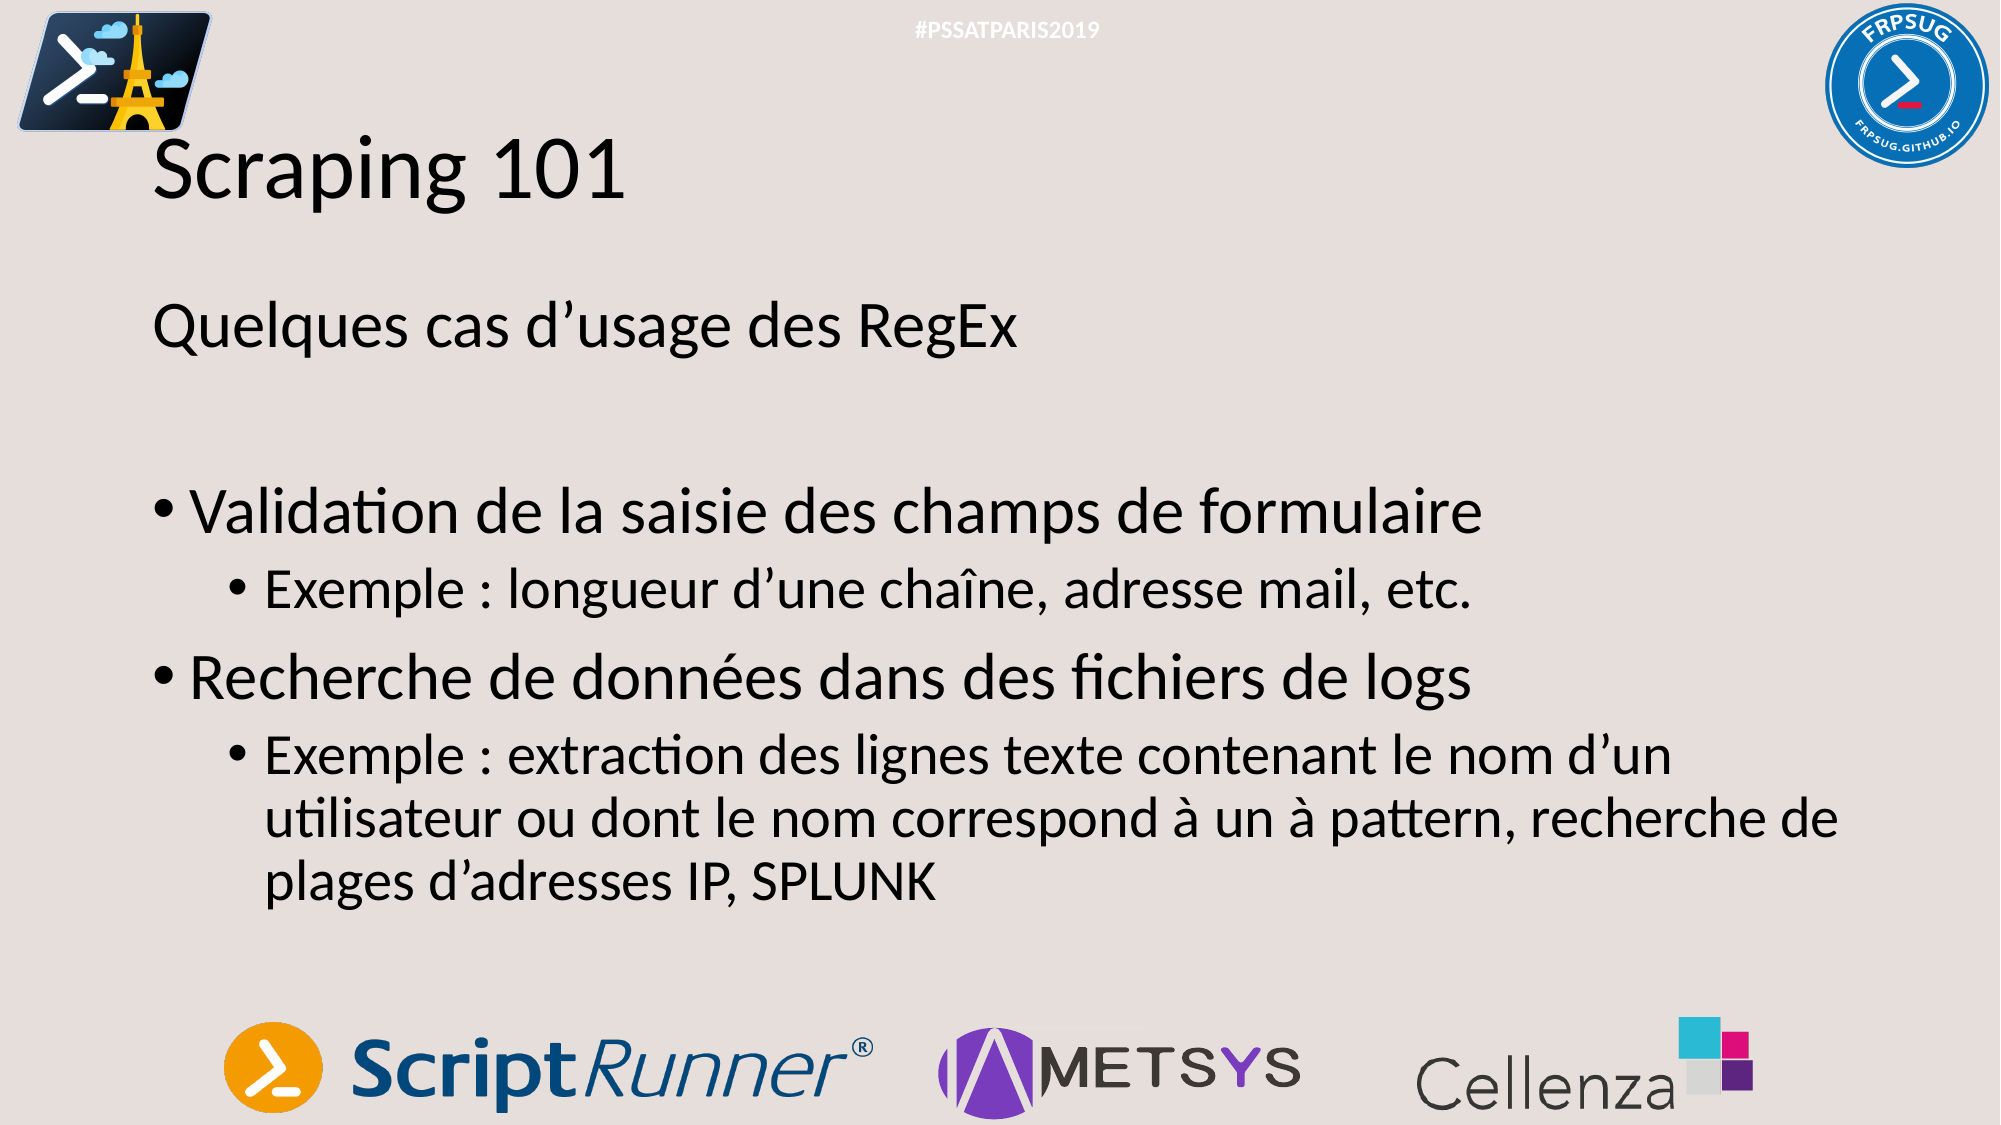

#PSSATPARIS2019
# Scraping 101
Quelques cas d’usage des RegEx

Validation de la saisie des champs de formulaire
Exemple : longueur d’une chaîne, adresse mail, etc.
Recherche de données dans des fichiers de logs
Exemple : extraction des lignes texte contenant le nom d’un utilisateur ou dont le nom correspond à un à pattern, recherche de plages d’adresses IP, SPLUNK